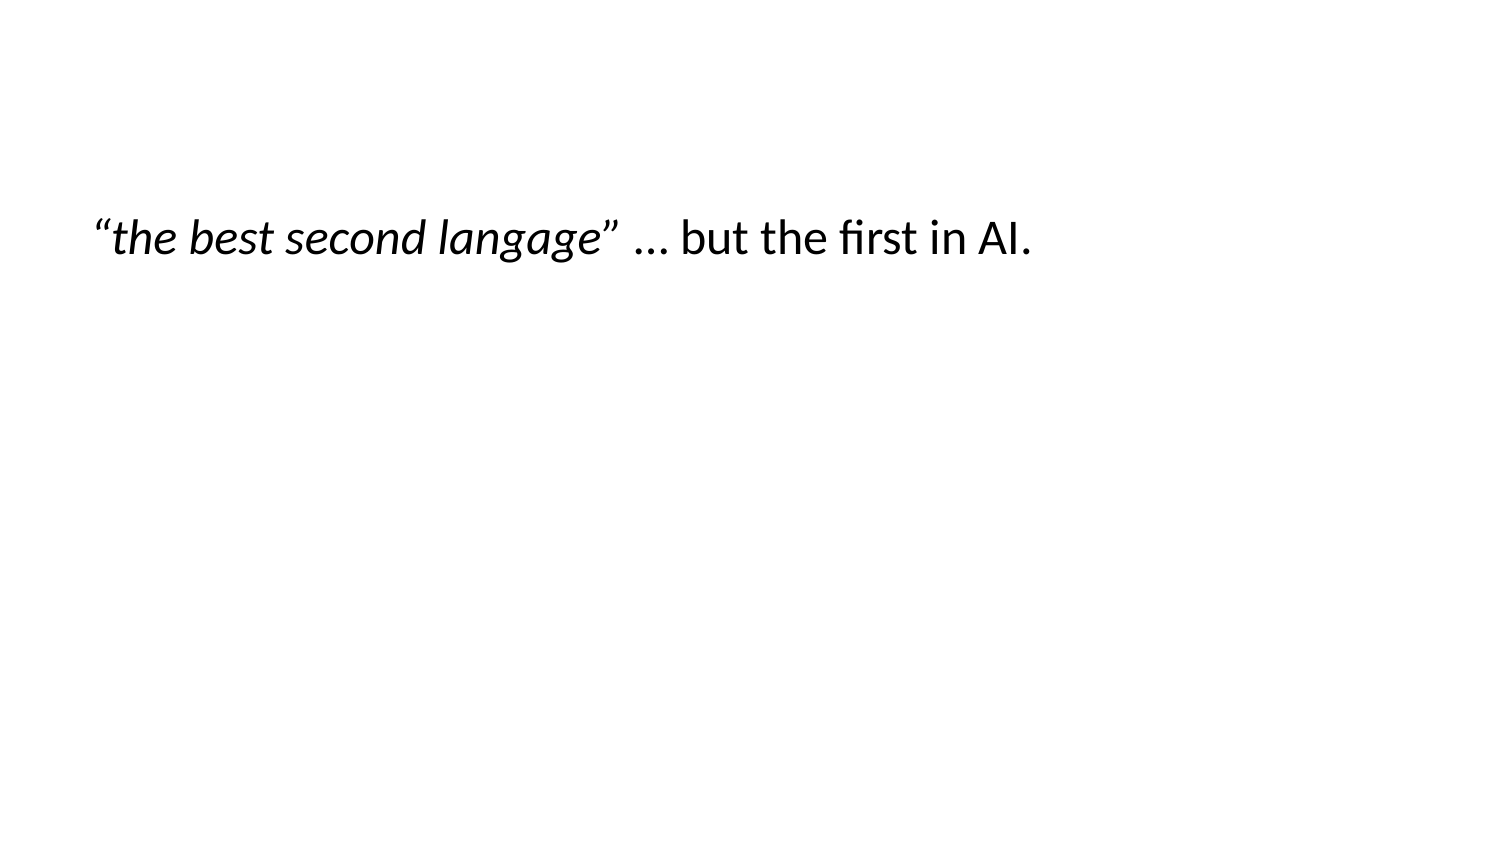

“the best second langage” … but the first in AI.